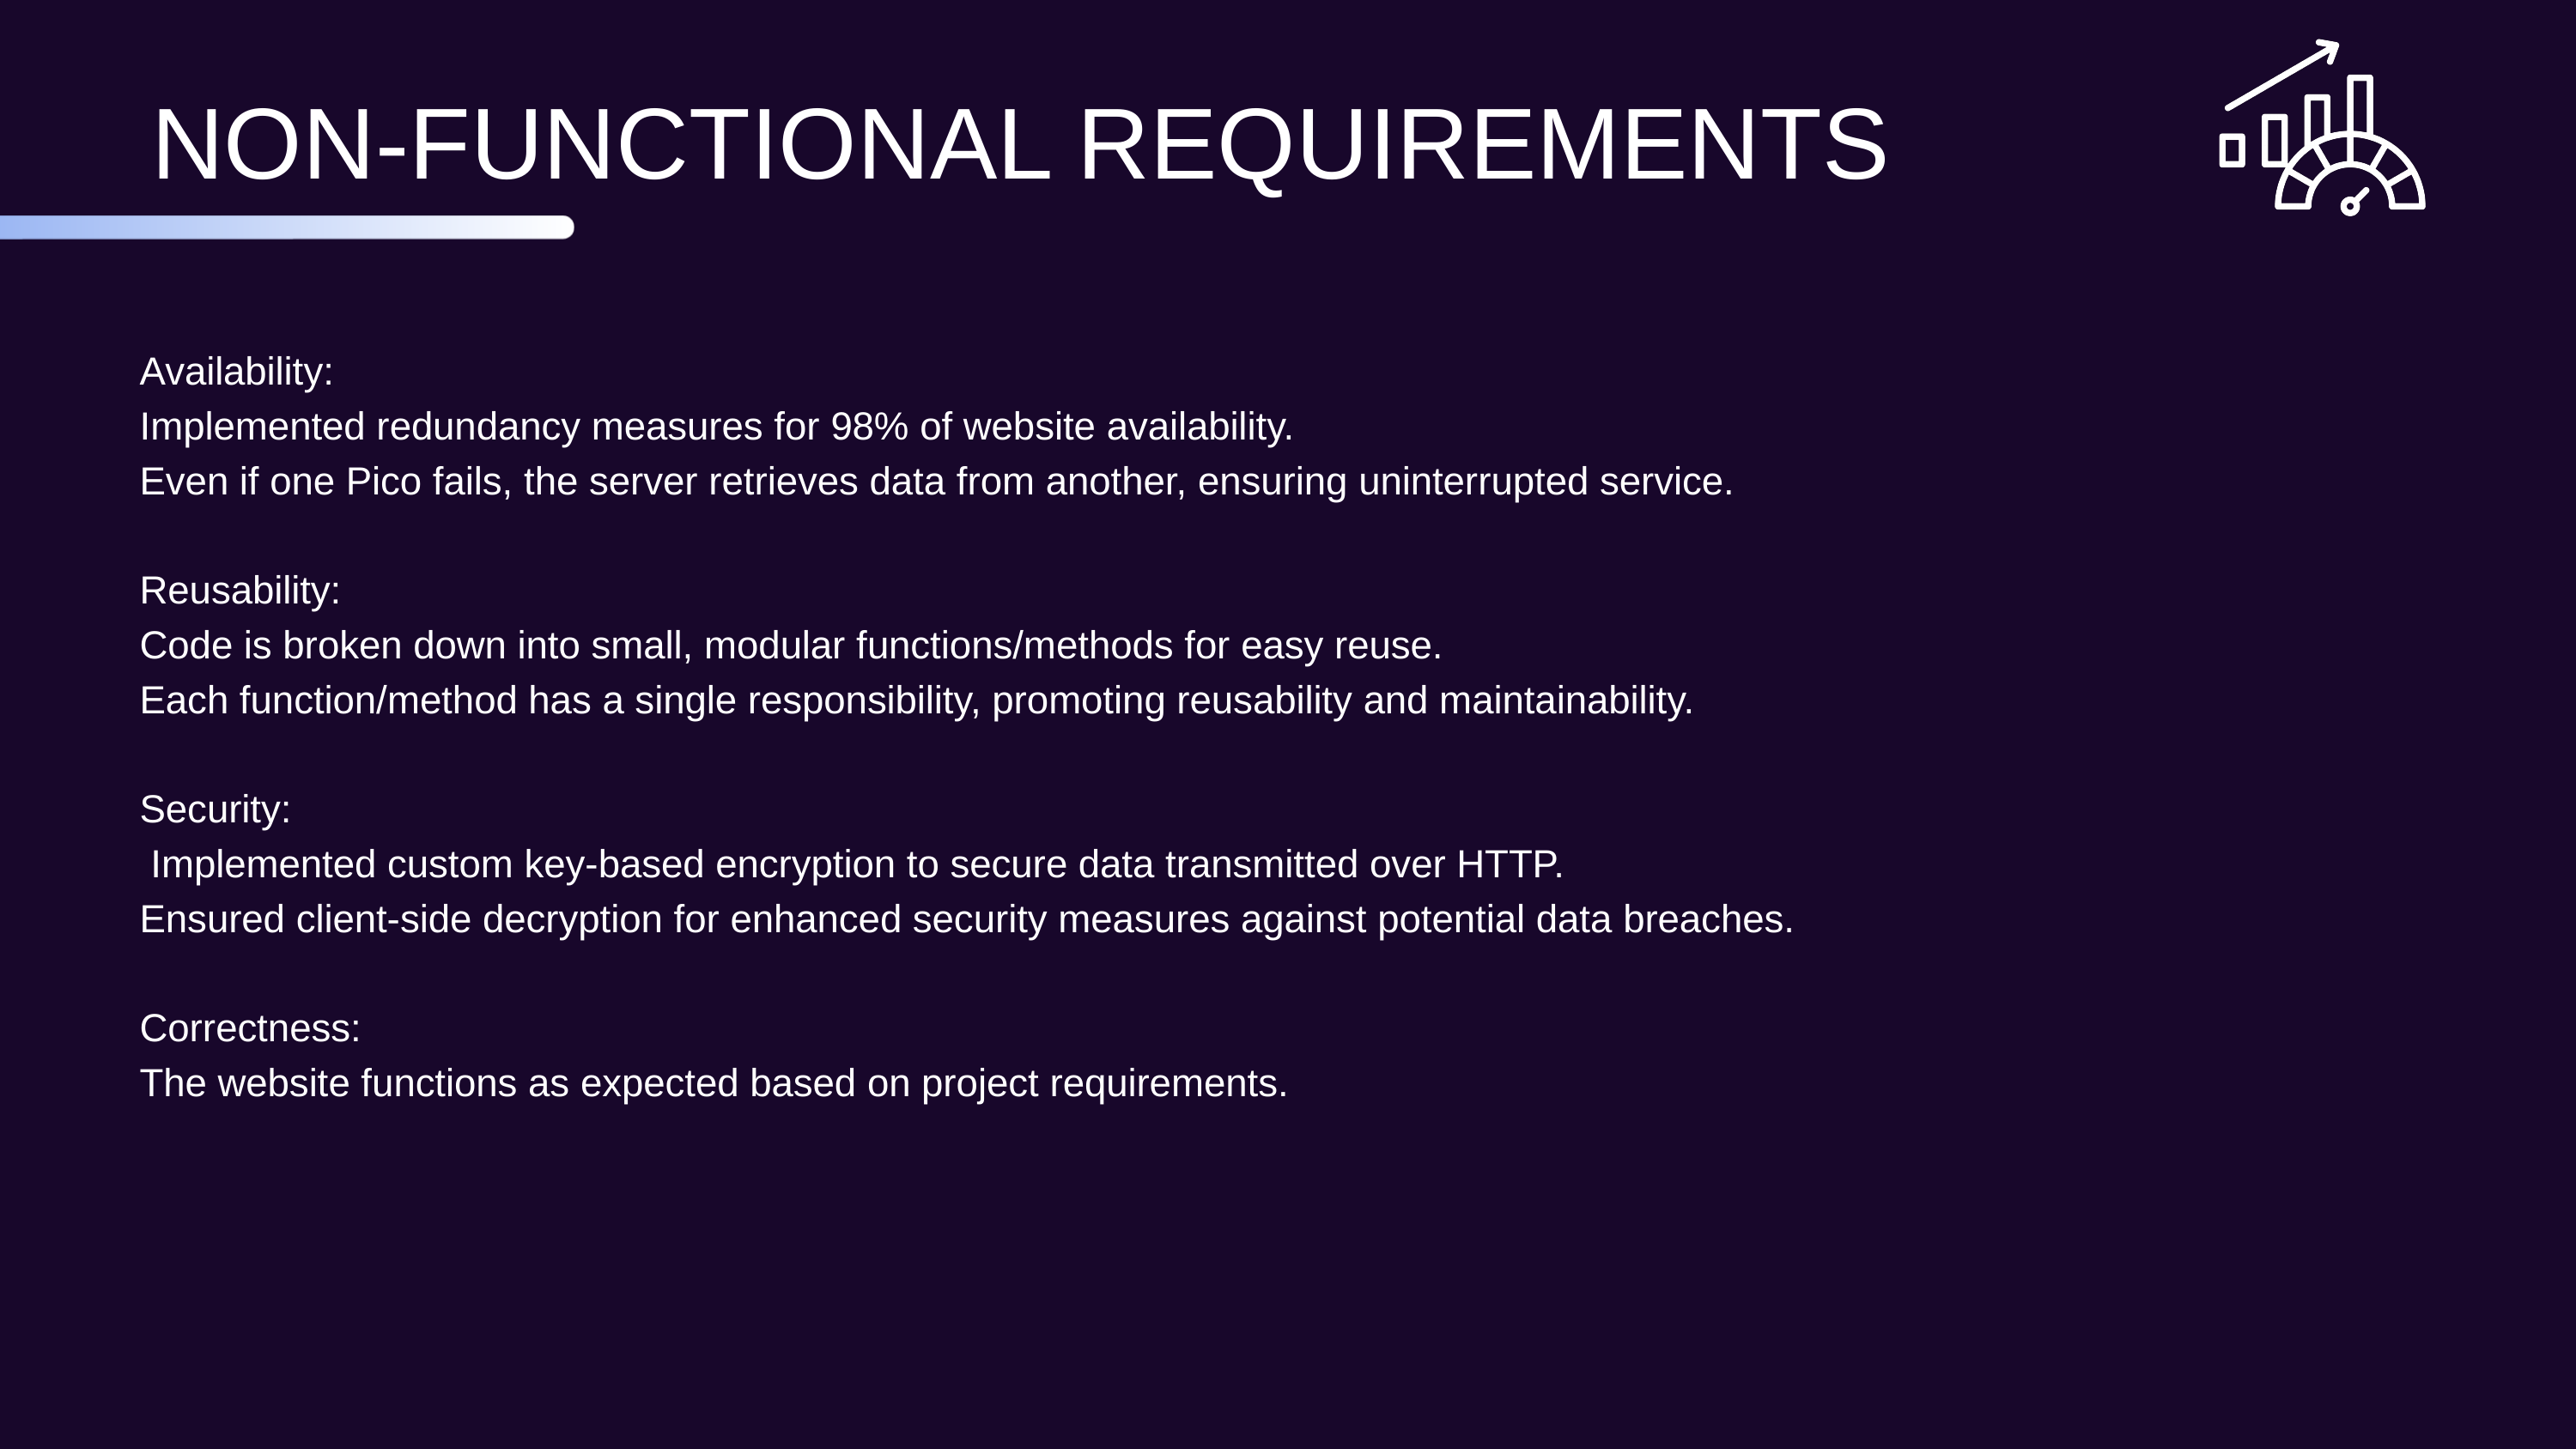

NON-FUNCTIONAL REQUIREMENTS

Availability:
Implemented redundancy measures for 98% of website availability.
Even if one Pico fails, the server retrieves data from another, ensuring uninterrupted service.

Reusability:
Code is broken down into small, modular functions/methods for easy reuse.
Each function/method has a single responsibility, promoting reusability and maintainability.

Security:
 Implemented custom key-based encryption to secure data transmitted over HTTP.
Ensured client-side decryption for enhanced security measures against potential data breaches.

Correctness:
The website functions as expected based on project requirements.